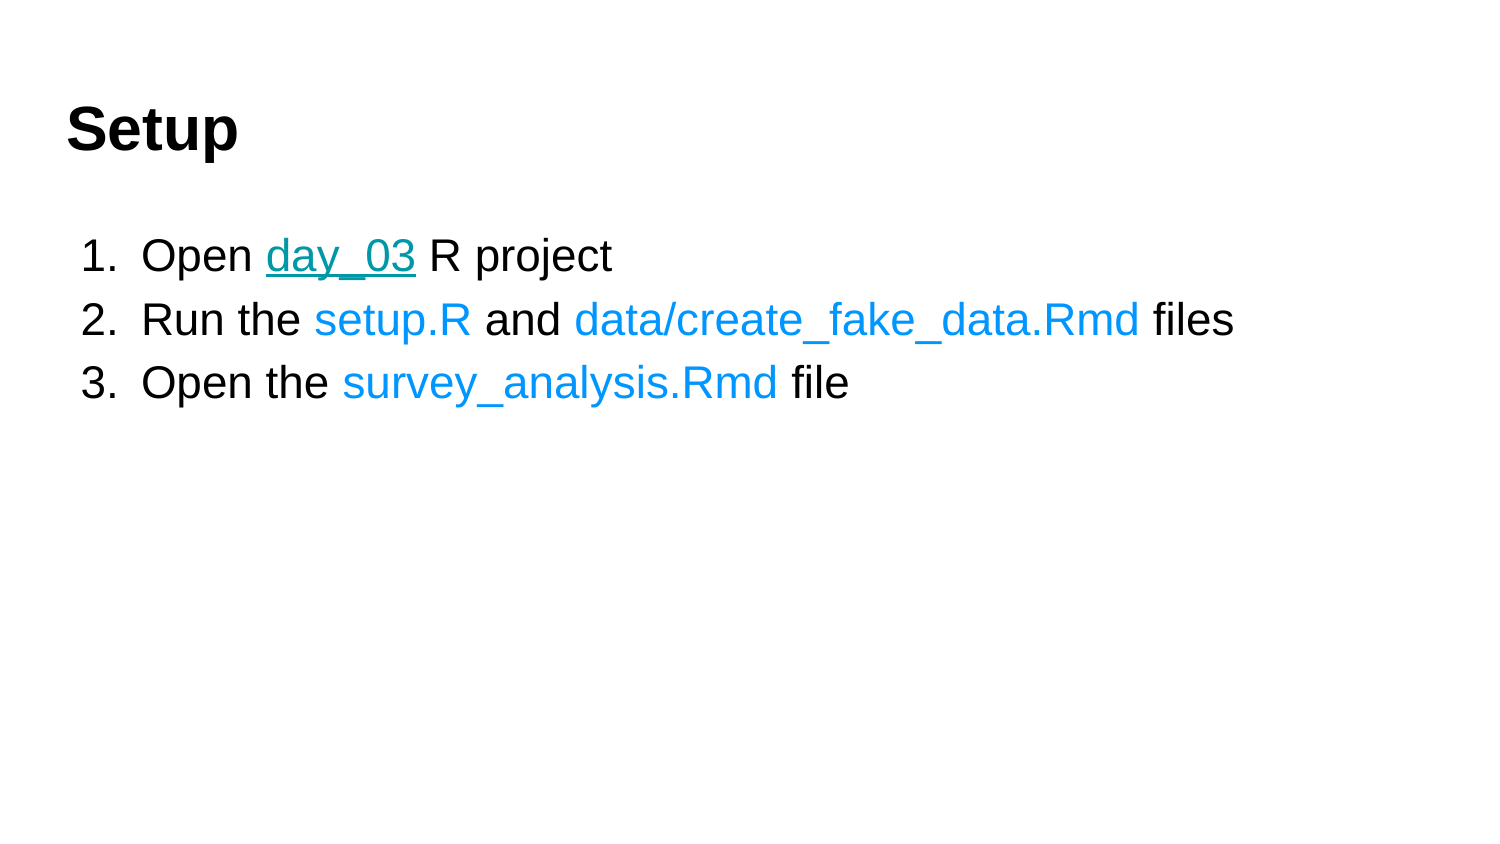

# Setup
Open day_03 R project
Run the setup.R and data/create_fake_data.Rmd files
Open the survey_analysis.Rmd file